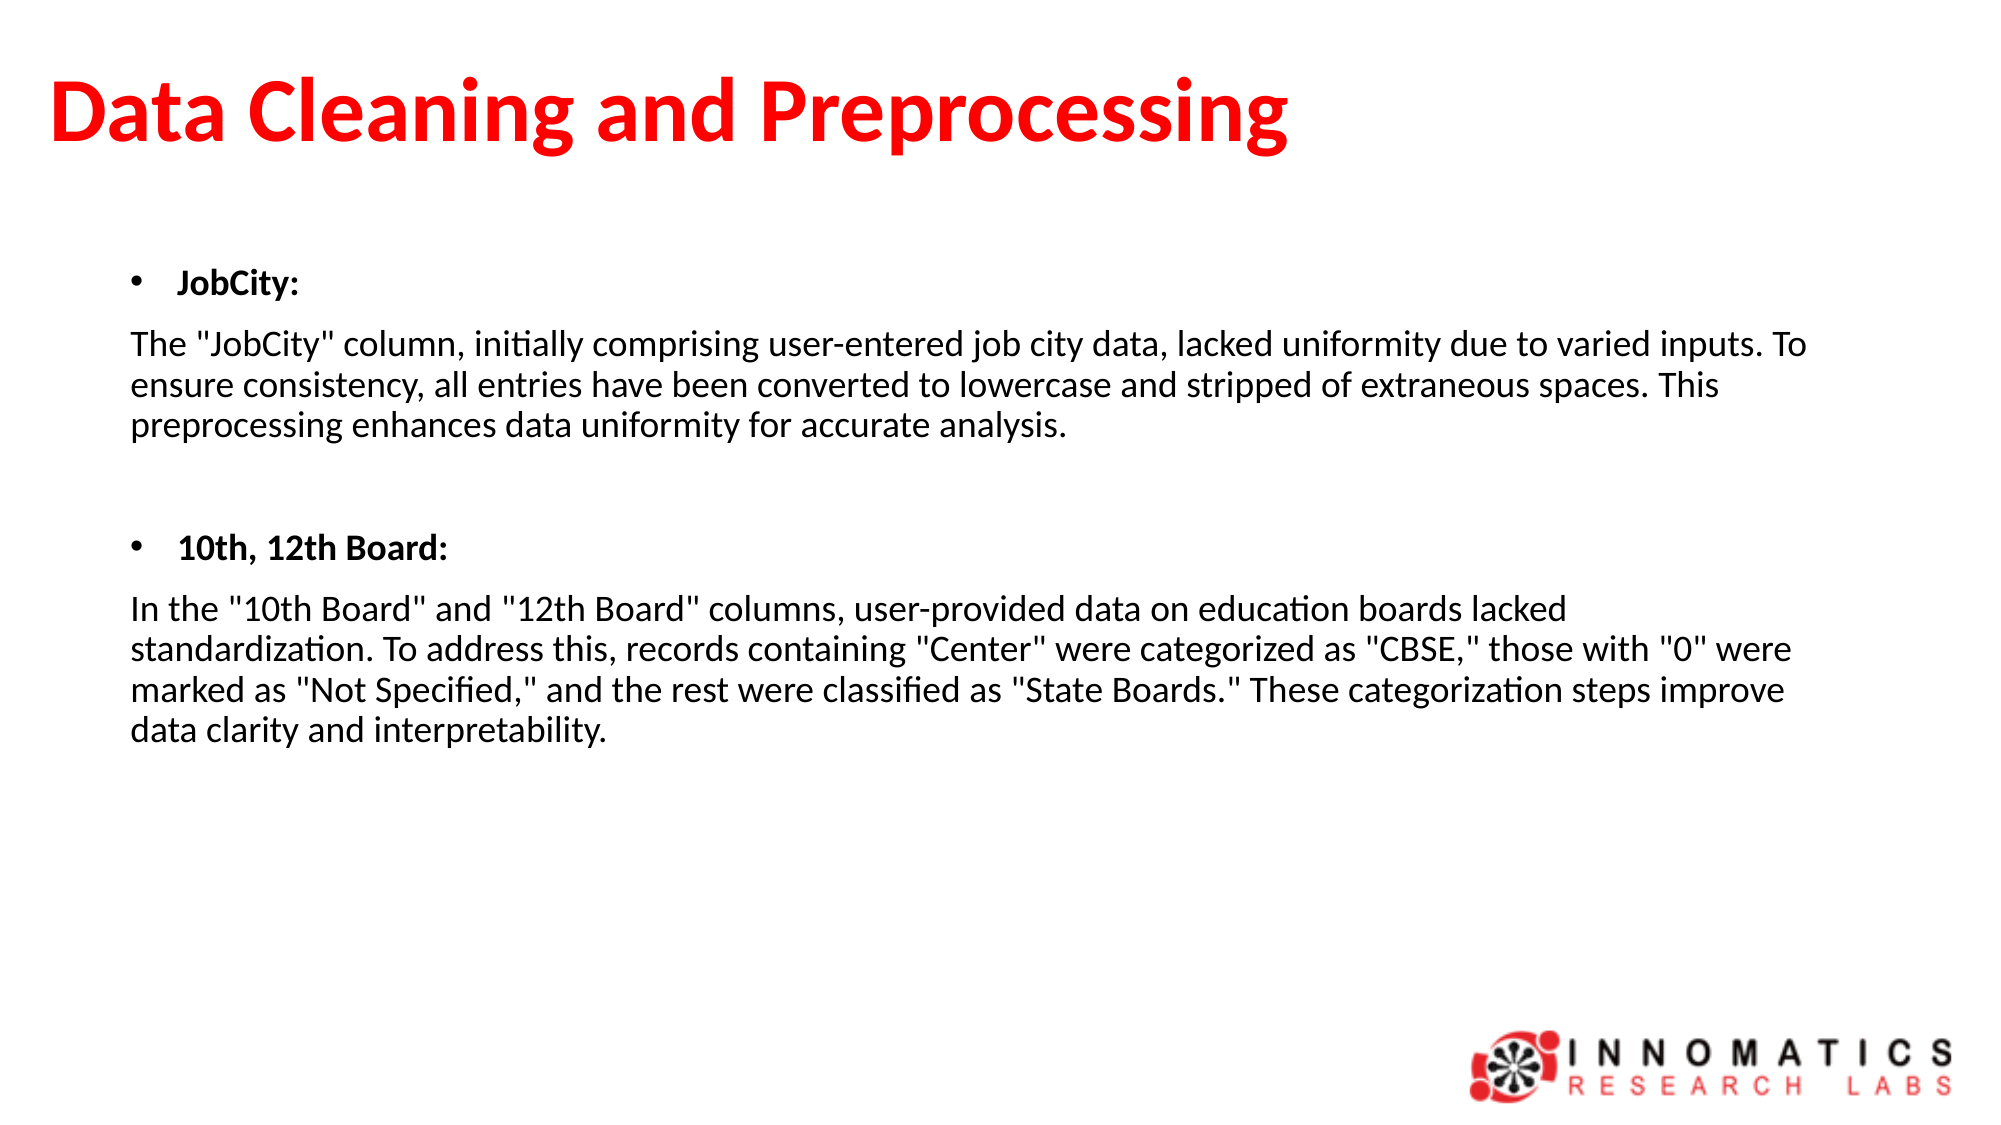

# Data Cleaning and Preprocessing
JobCity:
The "JobCity" column, initially comprising user-entered job city data, lacked uniformity due to varied inputs. To ensure consistency, all entries have been converted to lowercase and stripped of extraneous spaces. This preprocessing enhances data uniformity for accurate analysis.

10th, 12th Board:
In the "10th Board" and "12th Board" columns, user-provided data on education boards lacked standardization. To address this, records containing "Center" were categorized as "CBSE," those with "0" were marked as "Not Specified," and the rest were classified as "State Boards." These categorization steps improve data clarity and interpretability.